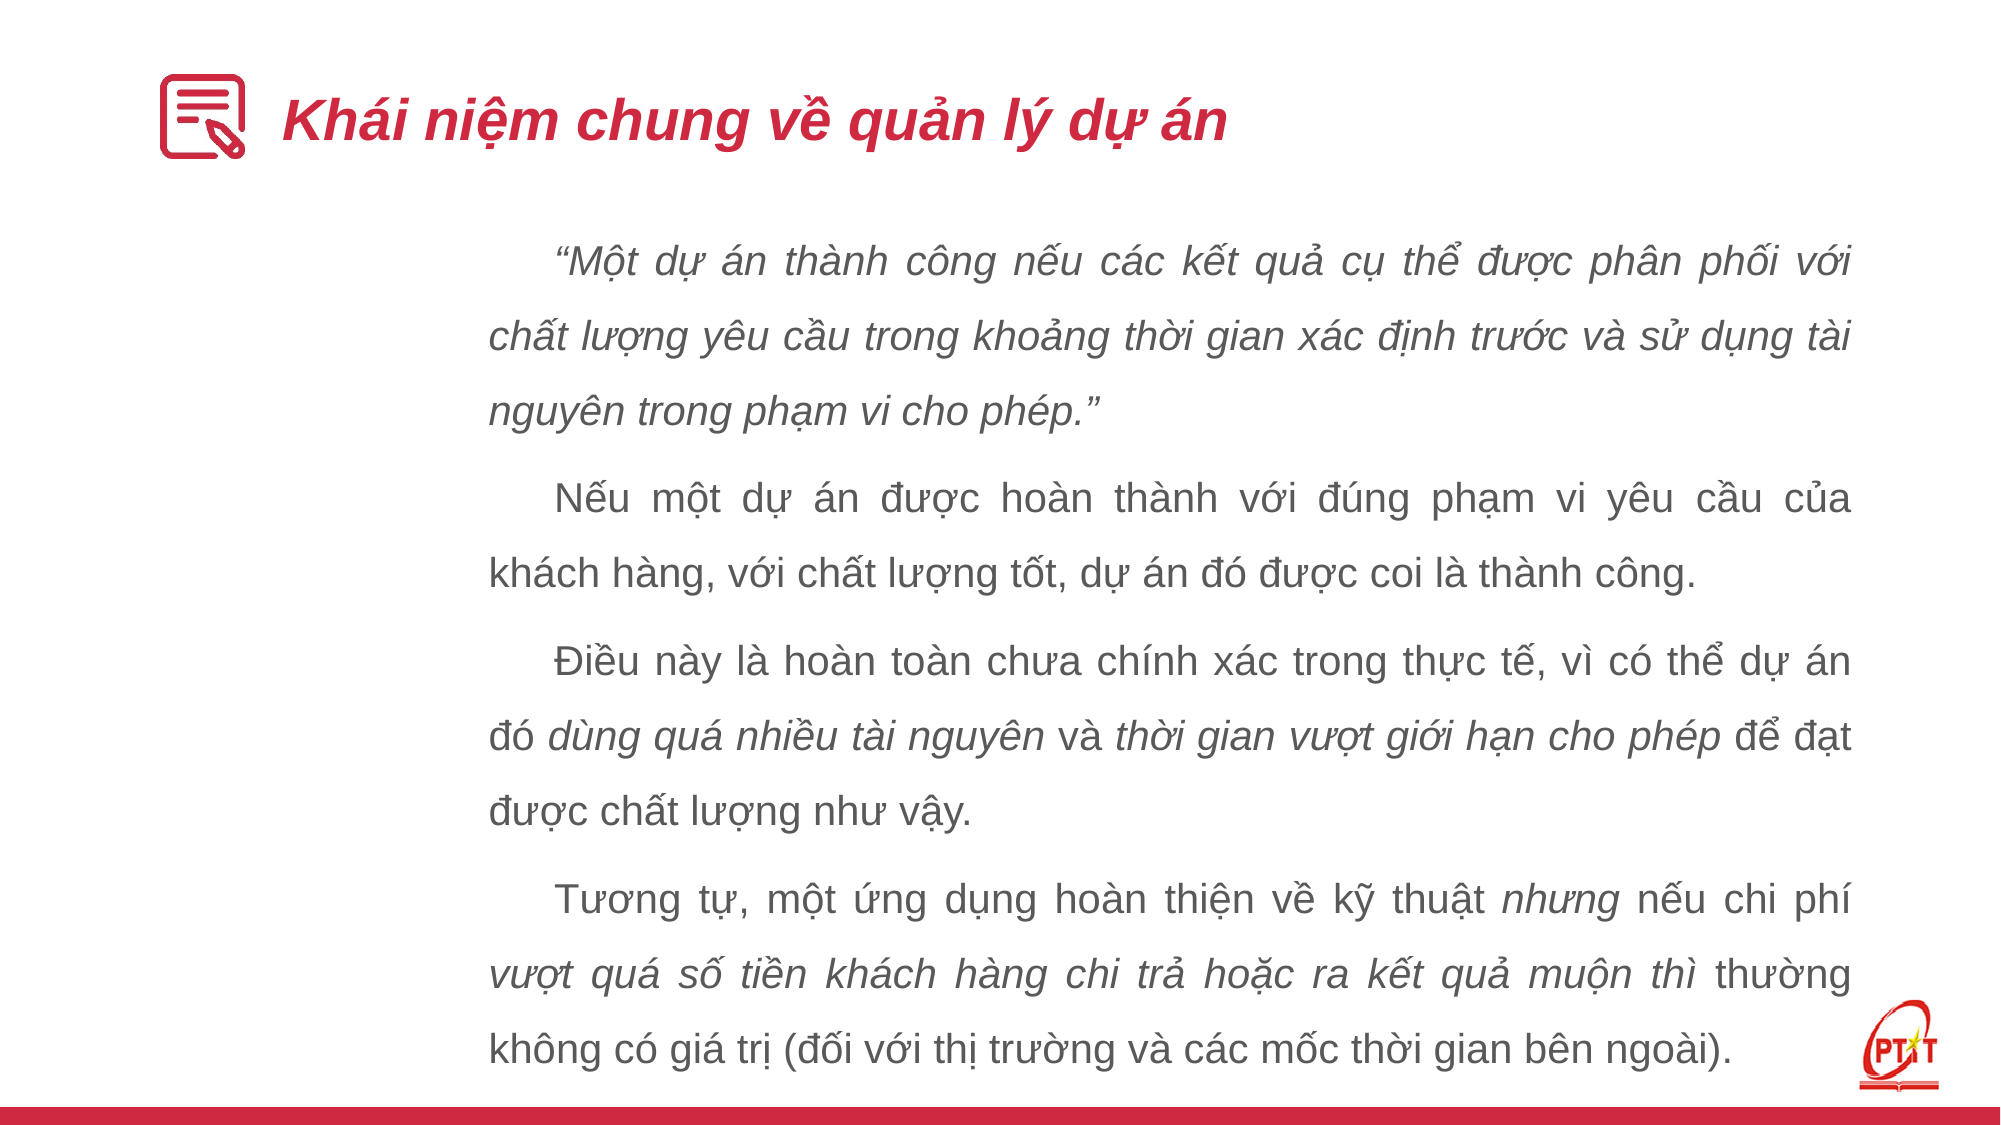

# Khái niệm chung về quản lý dự án
“Một dự án thành công nếu các kết quả cụ thể được phân phối với chất lượng yêu cầu trong khoảng thời gian xác định trước và sử dụng tài nguyên trong phạm vi cho phép.”
Nếu một dự án được hoàn thành với đúng phạm vi yêu cầu của khách hàng, với chất lượng tốt, dự án đó được coi là thành công.
Điều này là hoàn toàn chưa chính xác trong thực tế, vì có thể dự án đó dùng quá nhiều tài nguyên và thời gian vượt giới hạn cho phép để đạt được chất lượng như vậy.
Tương tự, một ứng dụng hoàn thiện về kỹ thuật nhưng nếu chi phí vượt quá số tiền khách hàng chi trả hoặc ra kết quả muộn thì thường không có giá trị (đối với thị trường và các mốc thời gian bên ngoài).